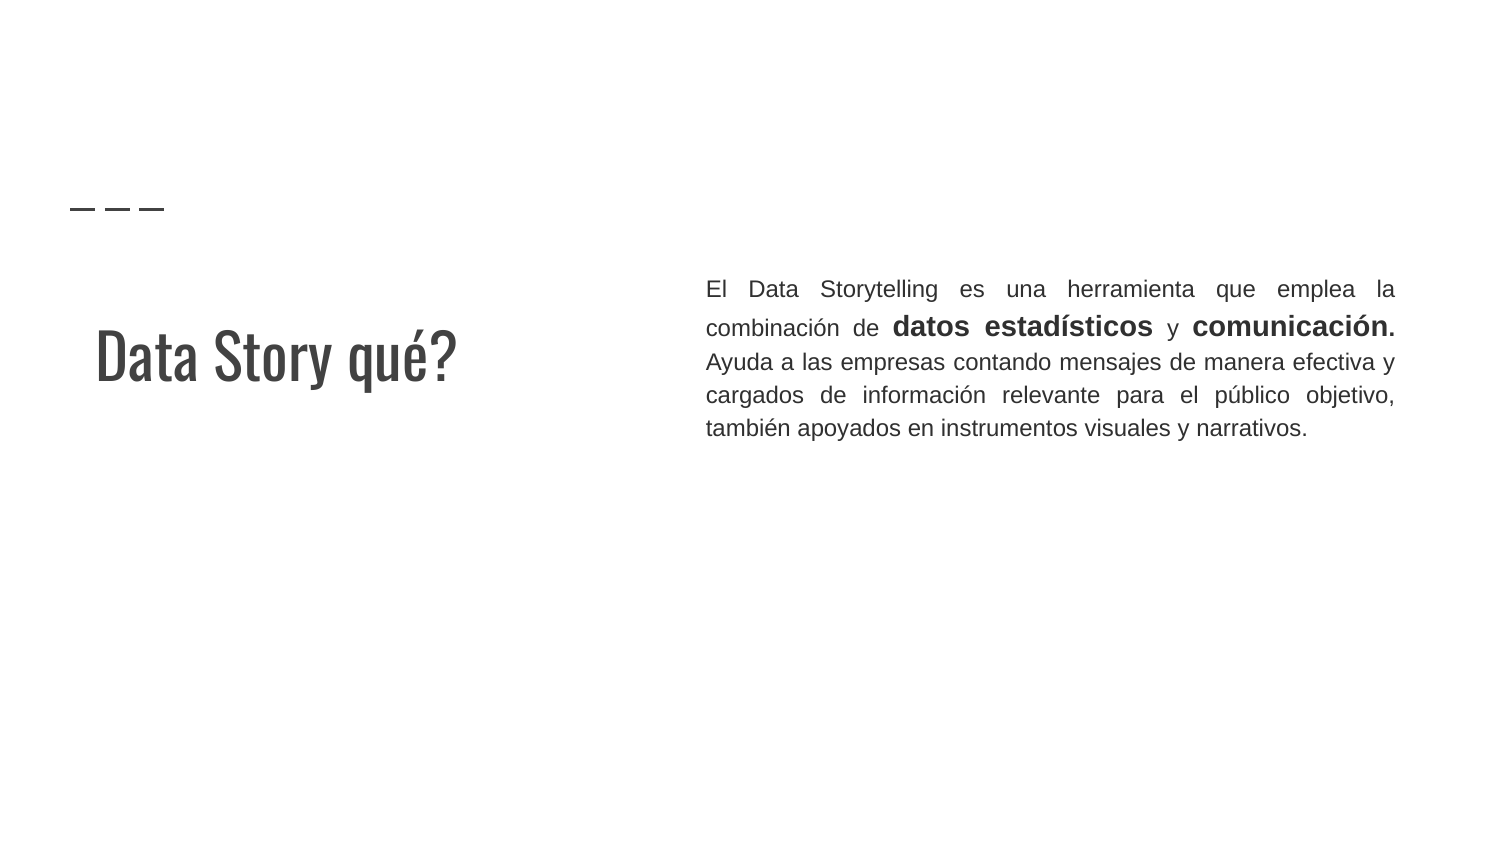

El Data Storytelling es una herramienta que emplea la combinación de datos estadísticos y comunicación. Ayuda a las empresas contando mensajes de manera efectiva y cargados de información relevante para el público objetivo, también apoyados en instrumentos visuales y narrativos.
# Data Story qué?